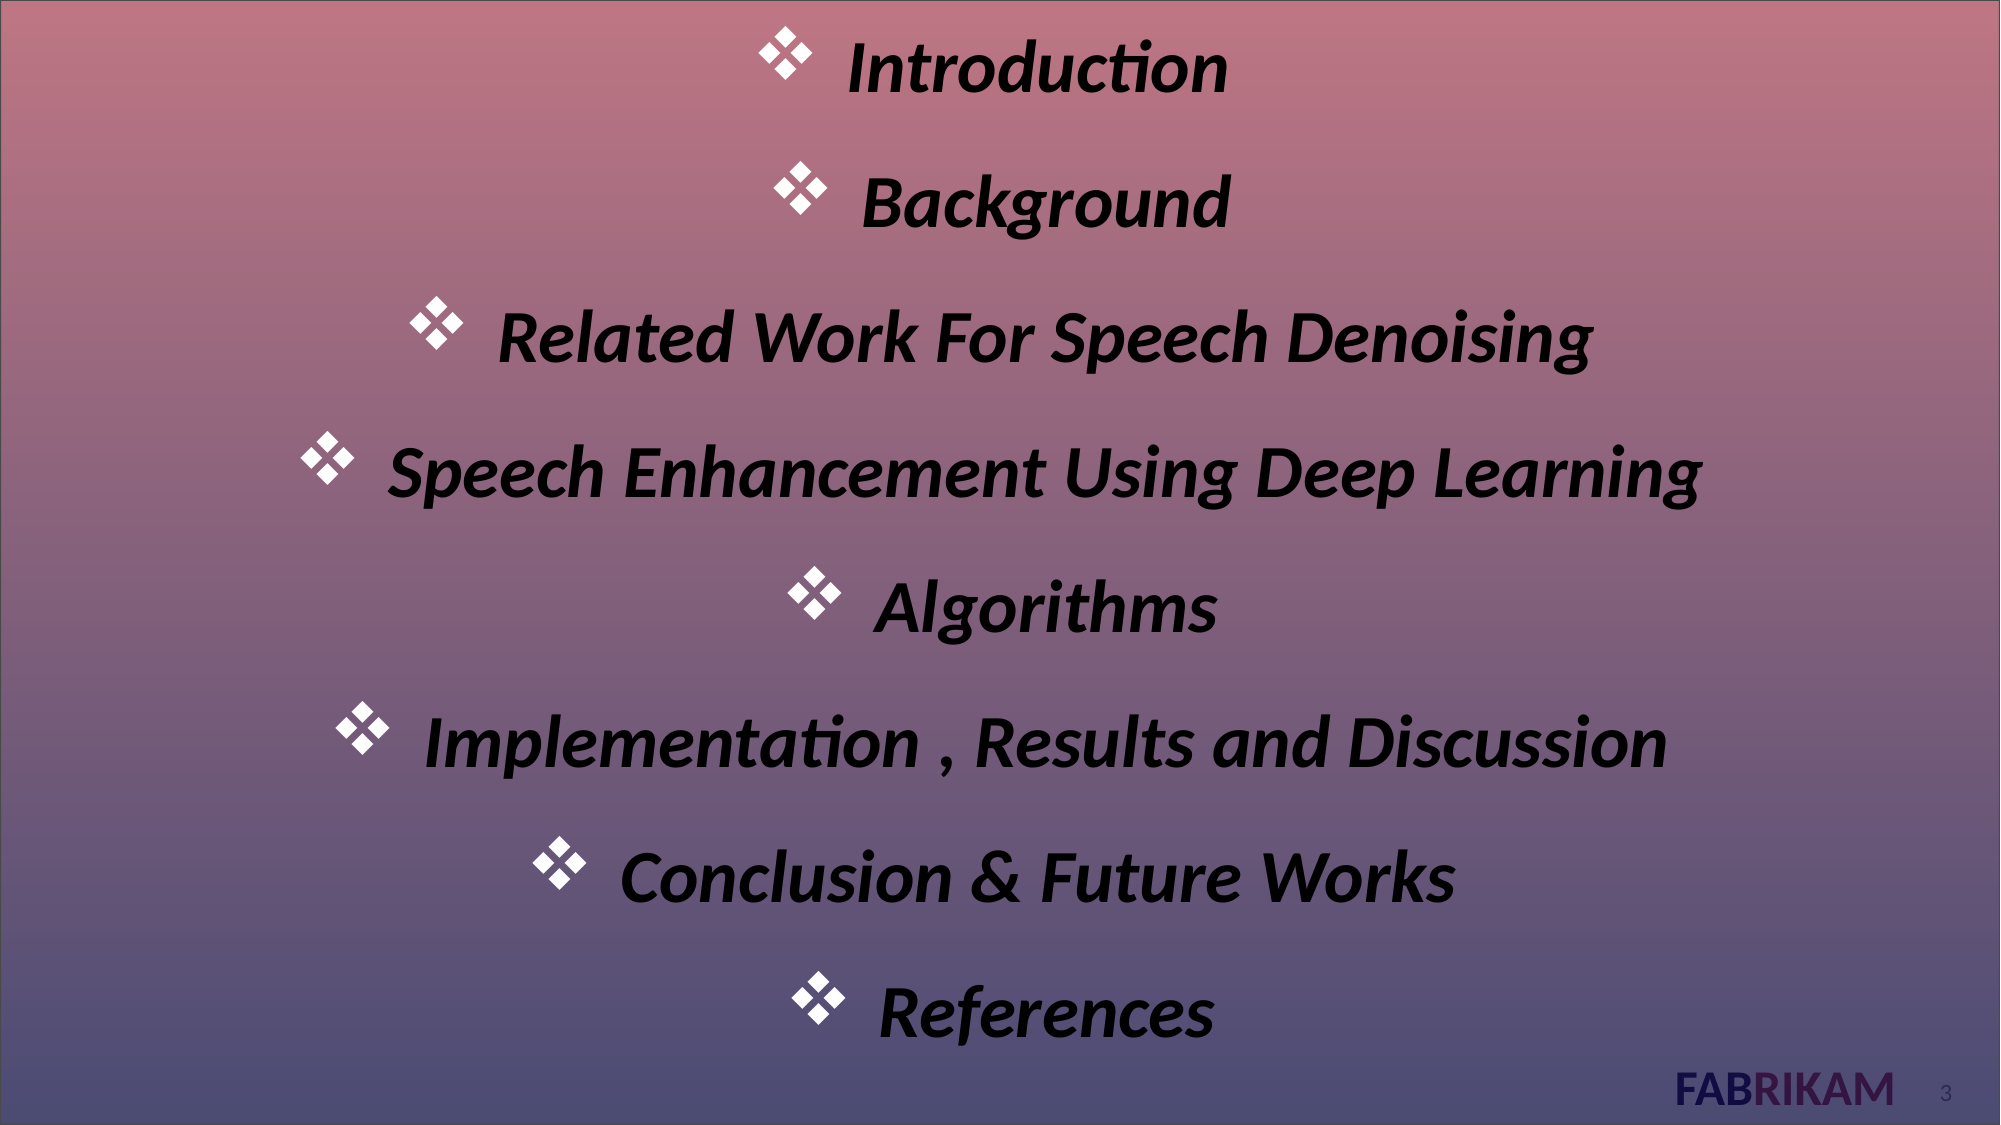

#

Introduction
Background
Related Work For Speech Denoising
Speech Enhancement Using Deep Learning
Algorithms
Implementation , Results and Discussion
Conclusion & Future Works
References

3